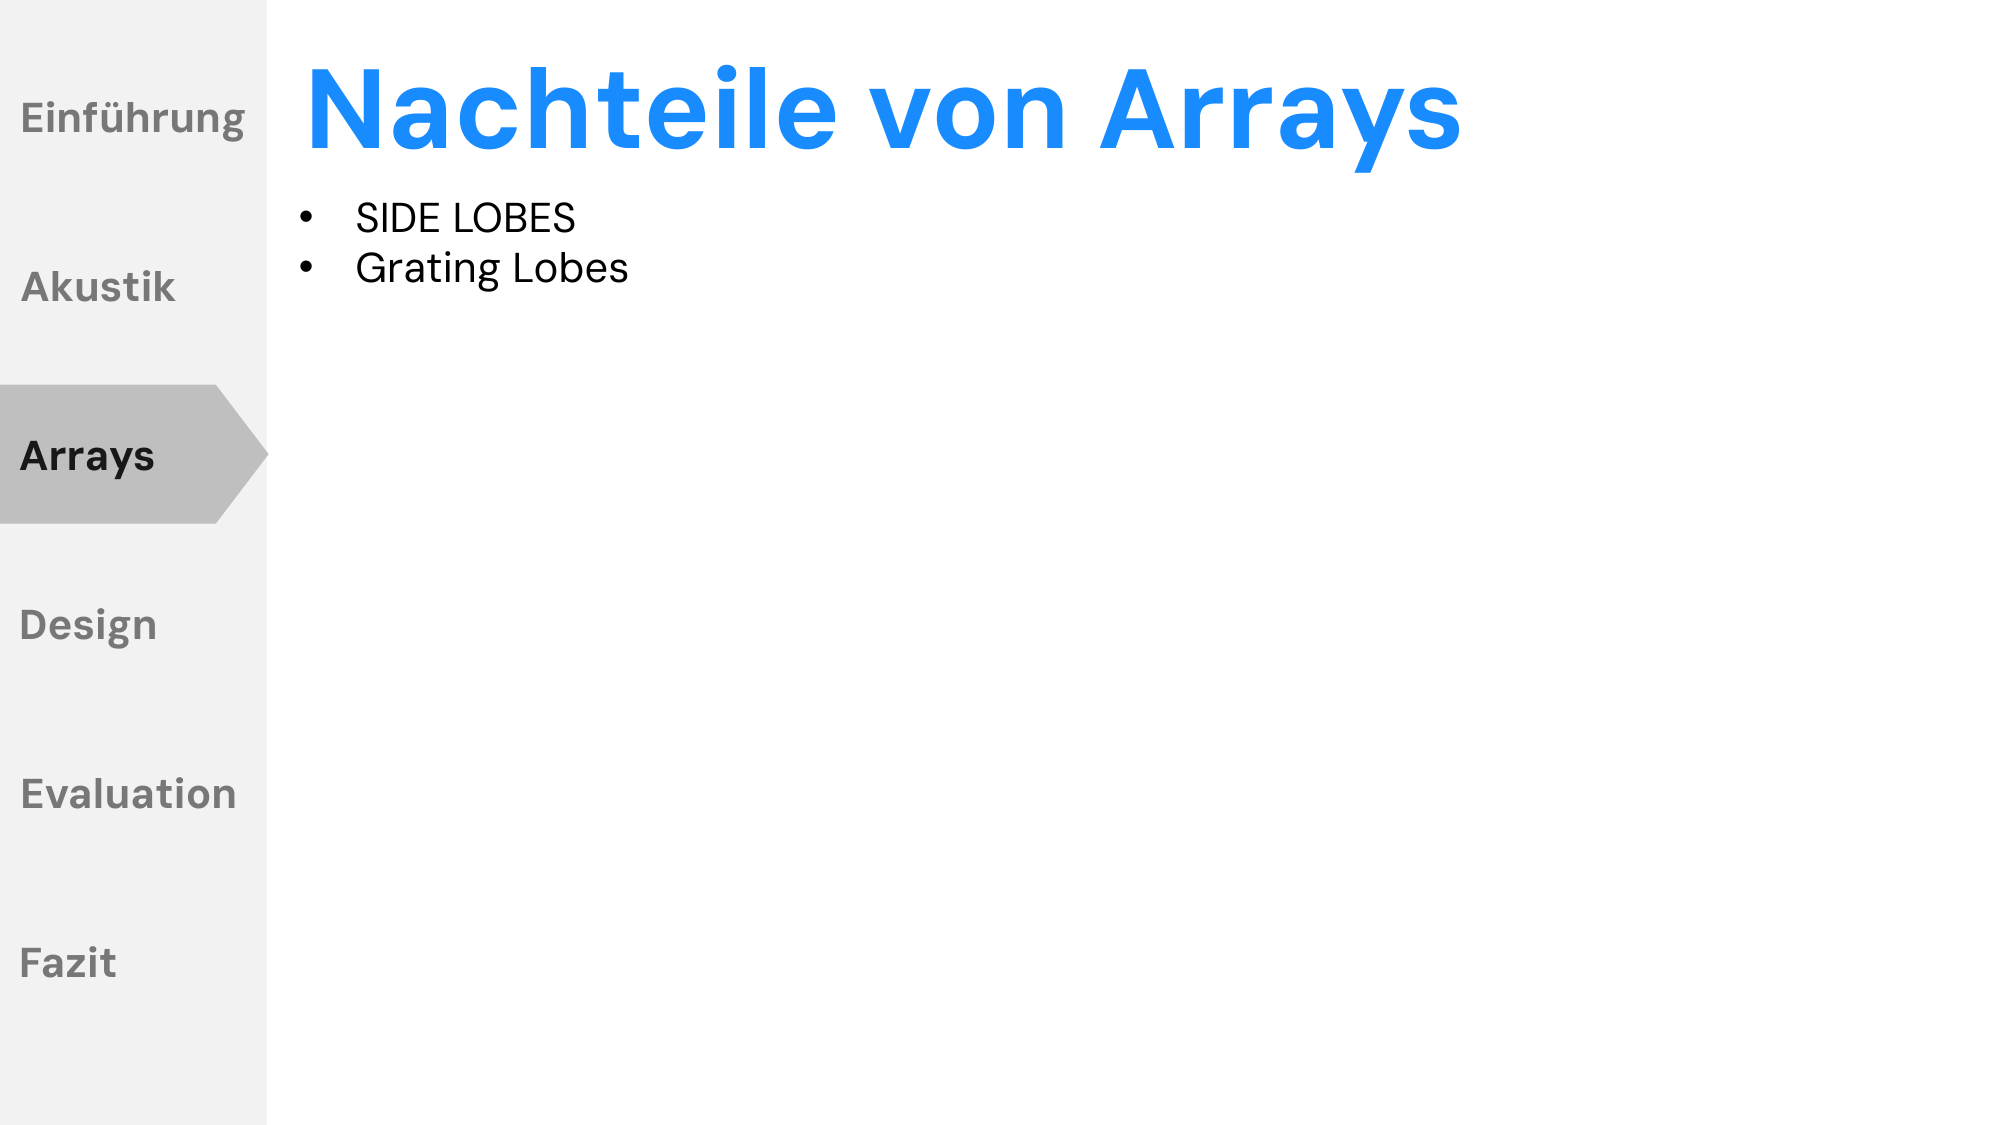

# Nachteile von Arrays
SIDE LOBES
Grating Lobes